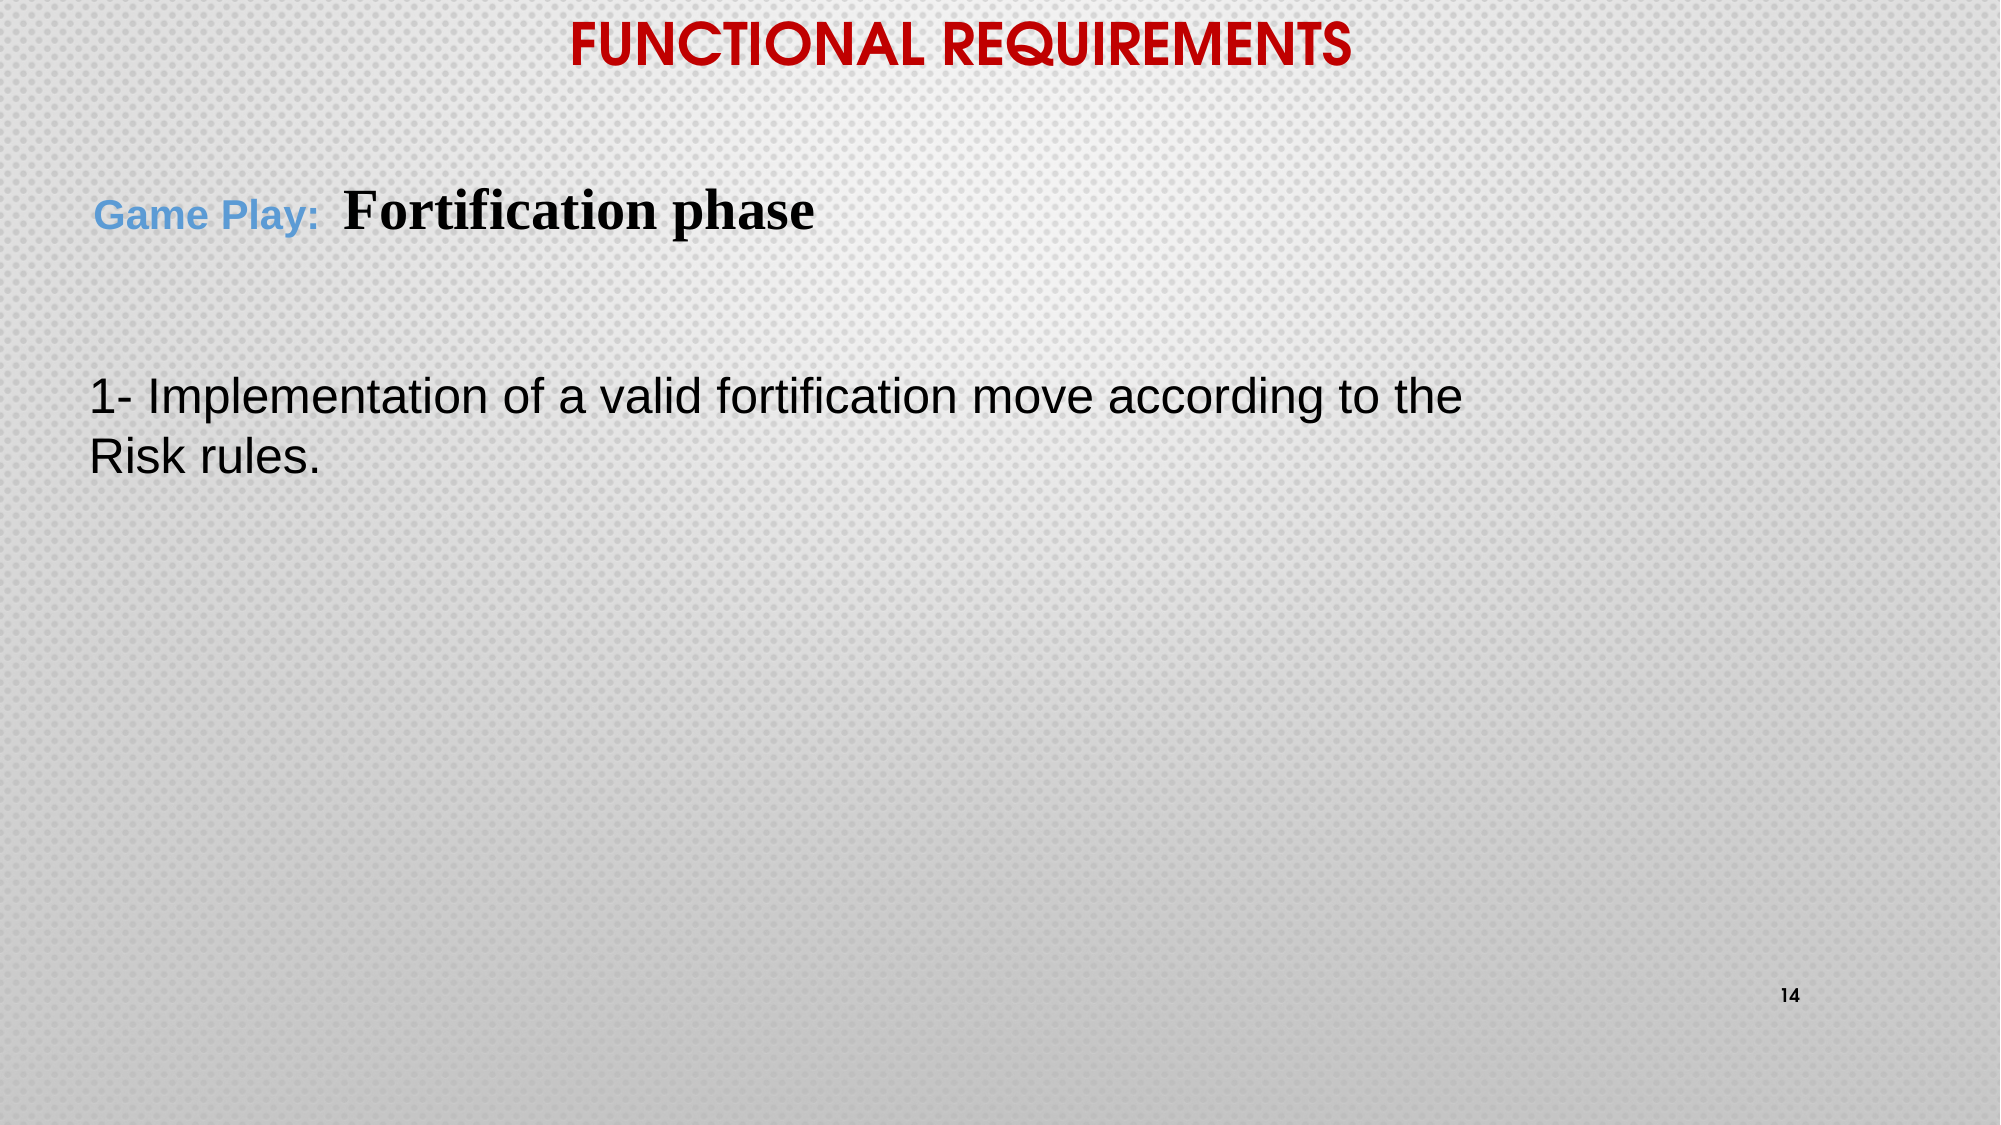

Functional Requirements
Game Play:  Fortification phase
1- Implementation of a valid fortification move according to the Risk rules.
14